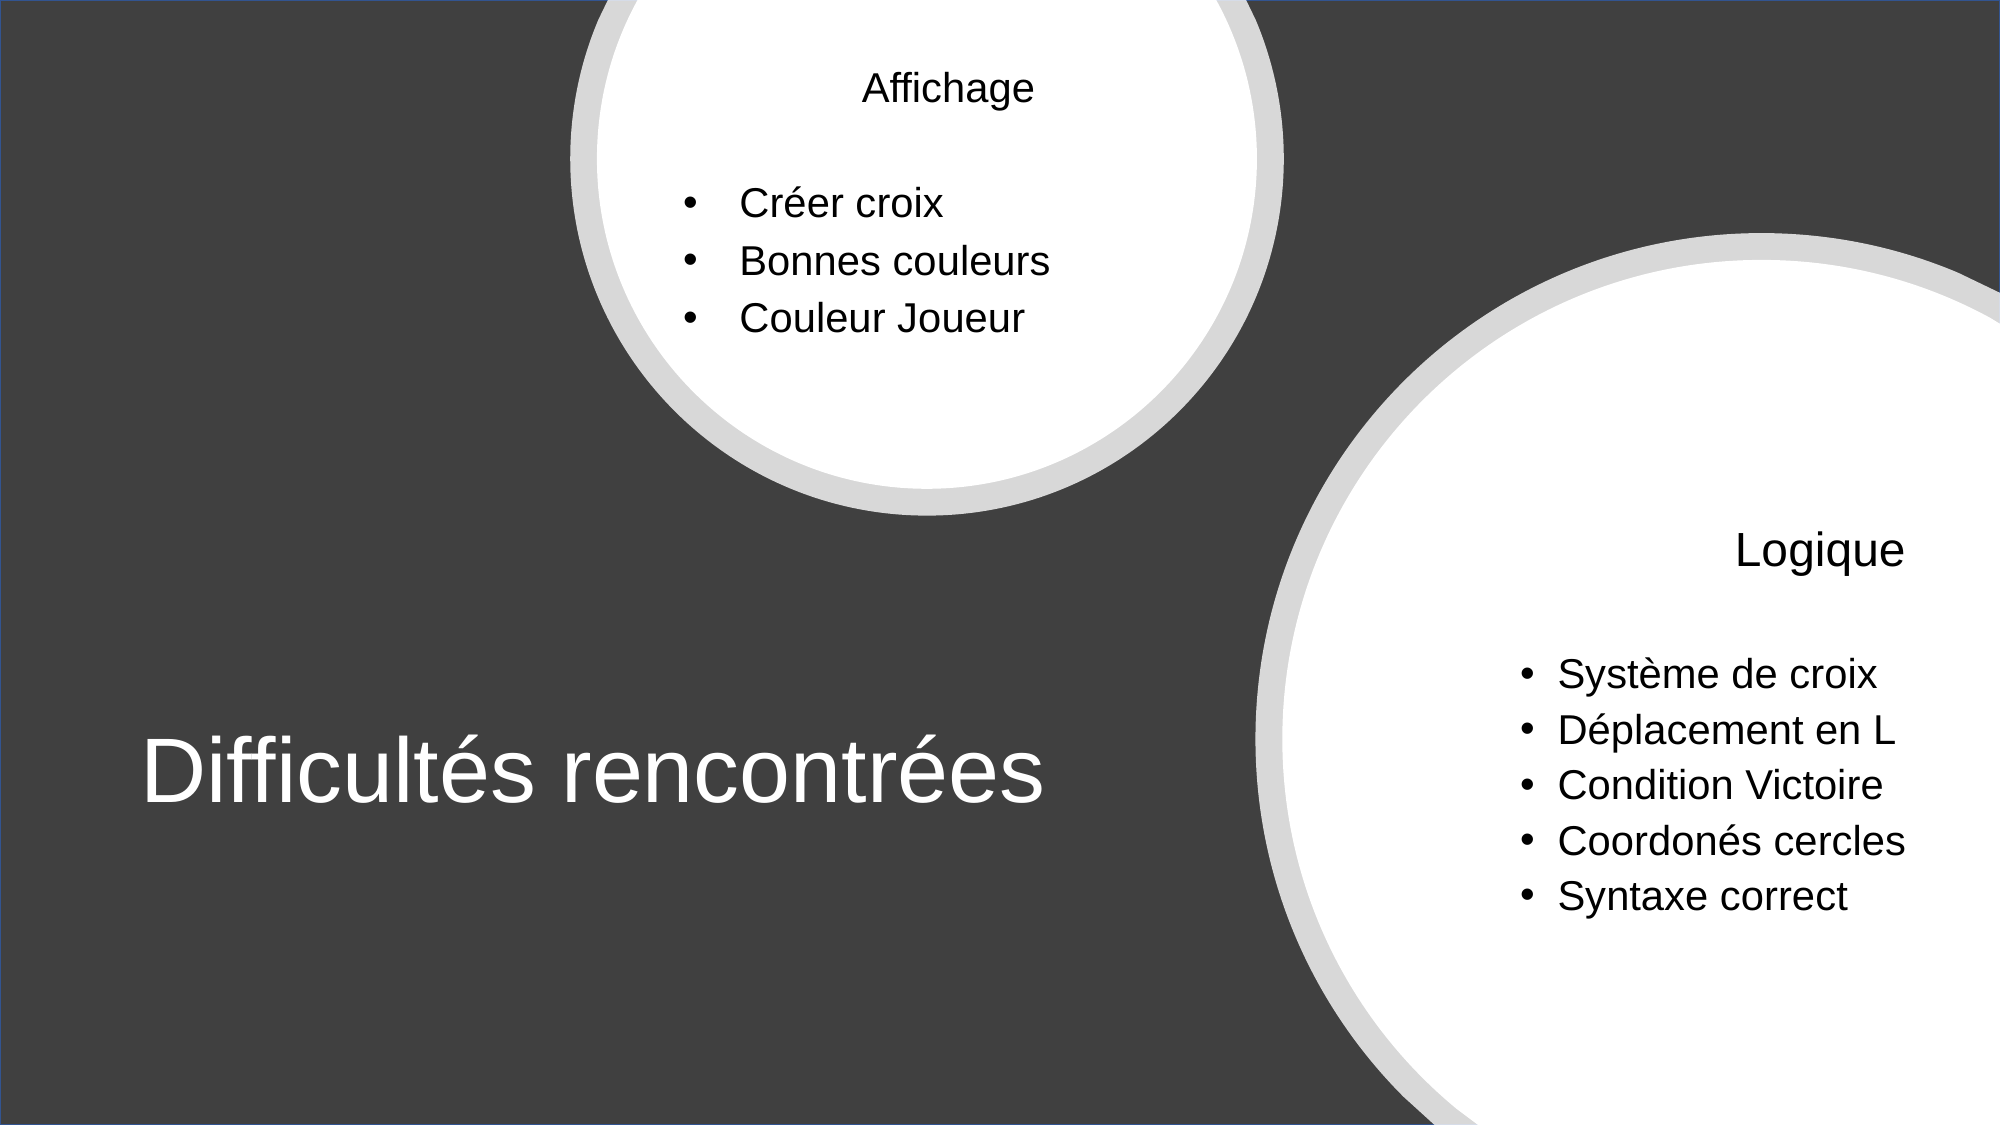

Affichage

Créer croix
Bonnes couleurs
Couleur Joueur

Logique

Système de croix
Déplacement en L
Condition Victoire
Coordonés cercles
Syntaxe correct

# Difficultés rencontrées